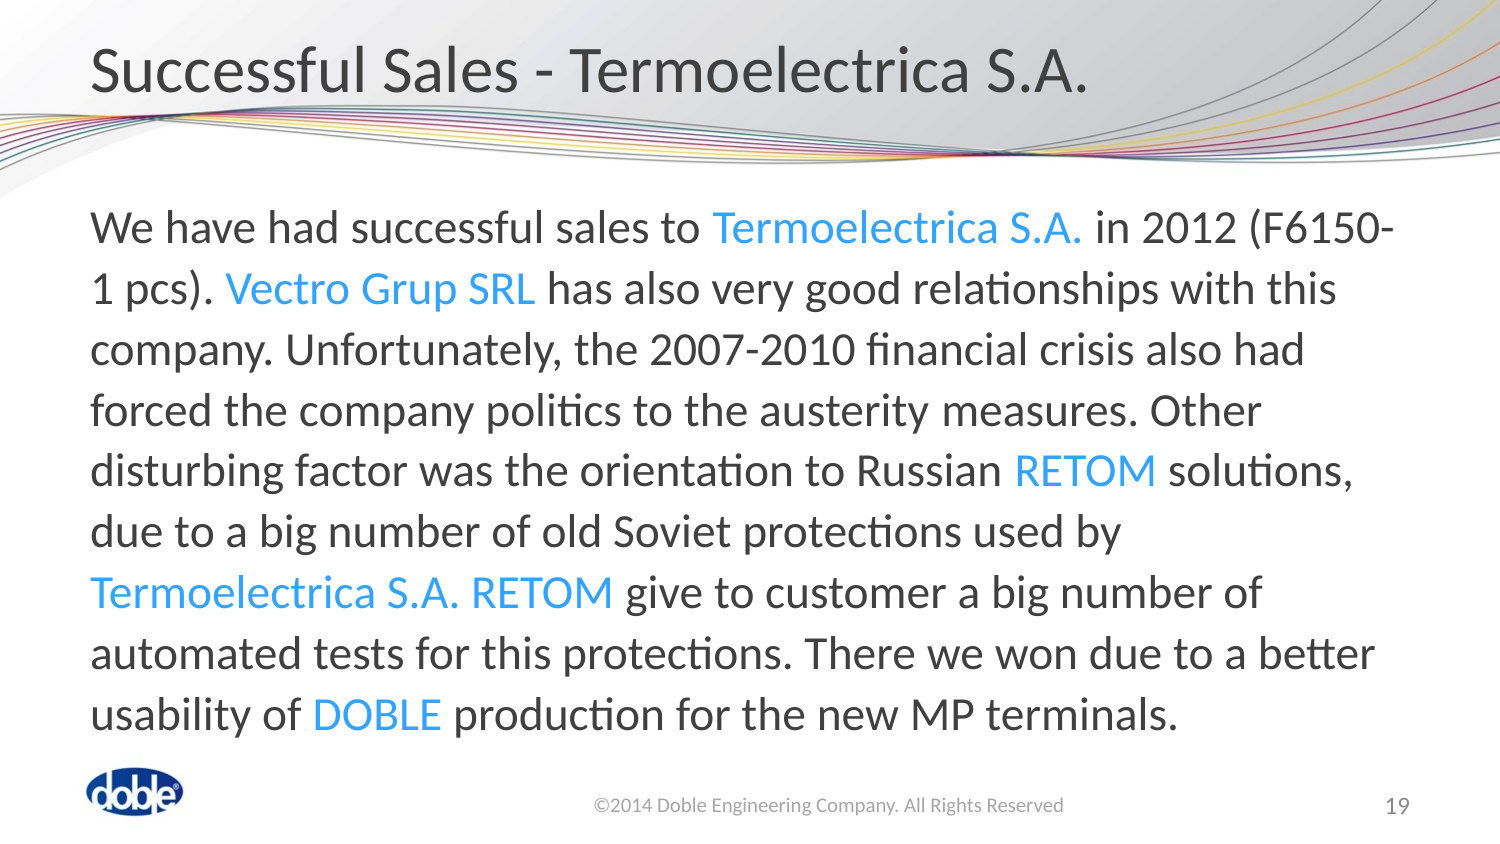

# Successful Sales - Termoelectrica S.A.
We have had successful sales to Termoelectrica S.A. in 2012 (F6150- 1 pcs). Vectro Grup SRL has also very good relationships with this company. Unfortunately, the 2007-2010 financial crisis also had forced the company politics to the austerity measures. Other disturbing factor was the orientation to Russian RETOM solutions, due to a big number of old Soviet protections used by Termoelectrica S.A. RETOM give to customer a big number of automated tests for this protections. There we won due to a better usability of DOBLE production for the new MP terminals.

19
©2014 Doble Engineering Company. All Rights Reserved